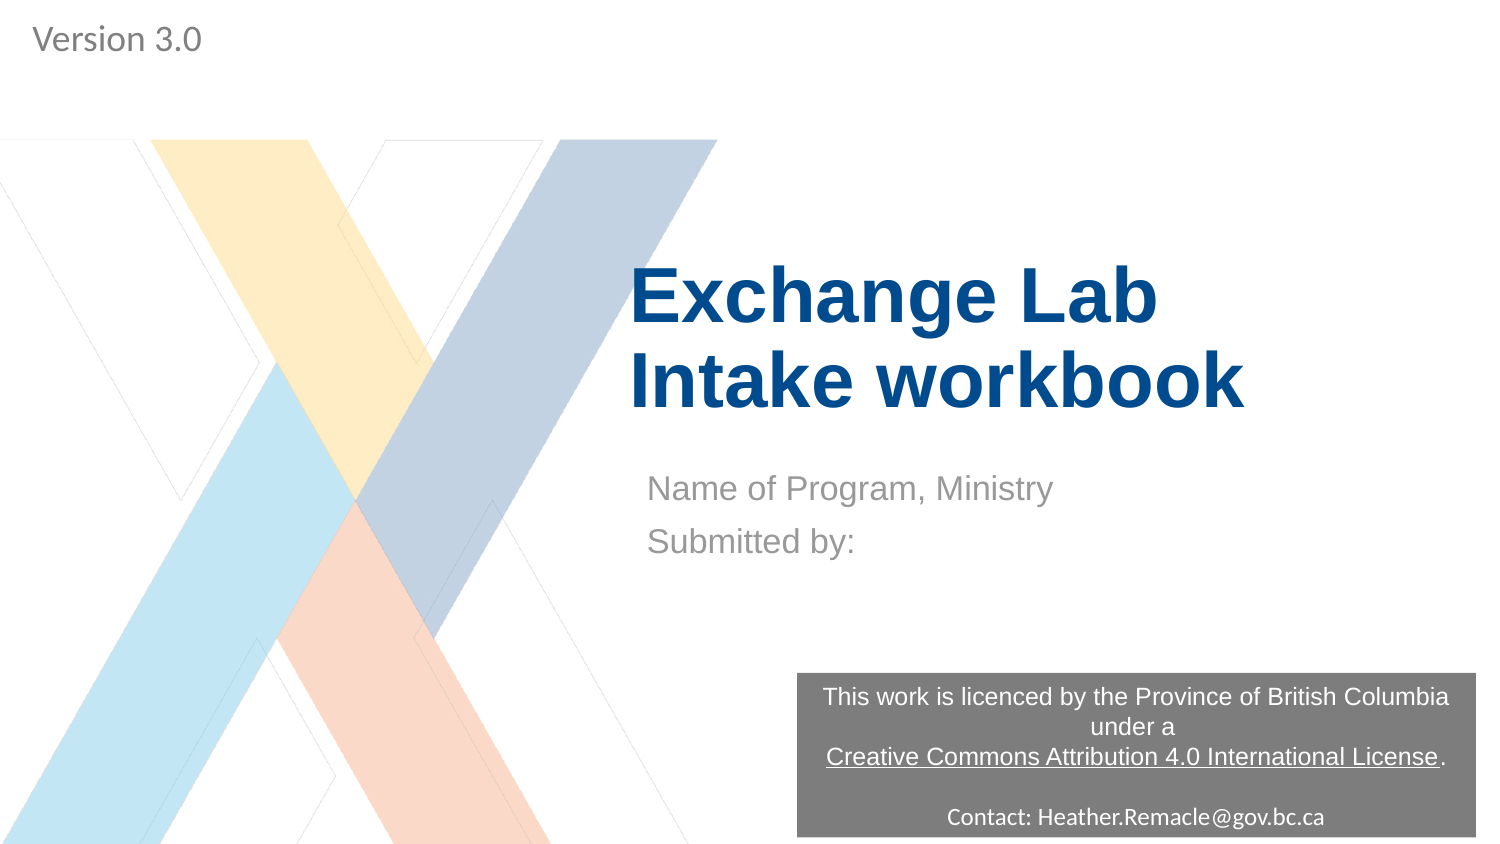

Version 3.0
# Exchange Lab Intake workbook
Name of Program, Ministry
Submitted by:

This work is licenced by the Province of British Columbia under a Creative Commons Attribution 4.0 International License.

Contact: Heather.Remacle@gov.bc.ca